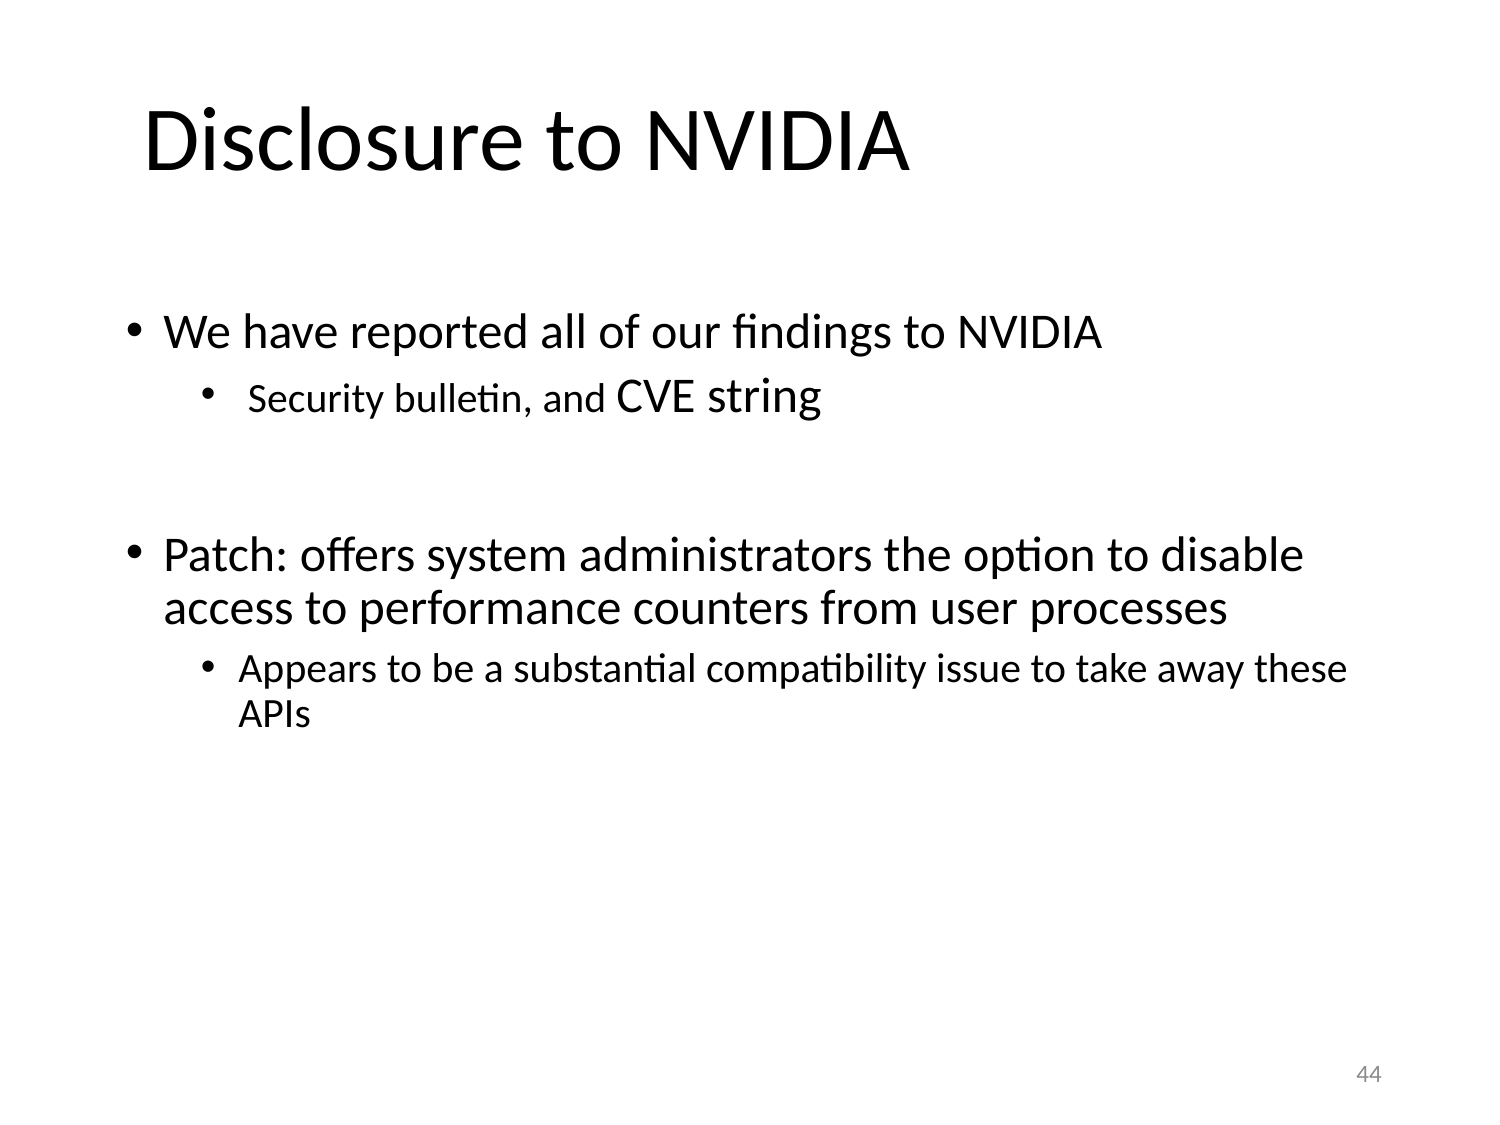

# Disclosure to NVIDIA
We have reported all of our findings to NVIDIA
 Security bulletin, and CVE string

Patch: offers system administrators the option to disable access to performance counters from user processes
Appears to be a substantial compatibility issue to take away these APIs
44